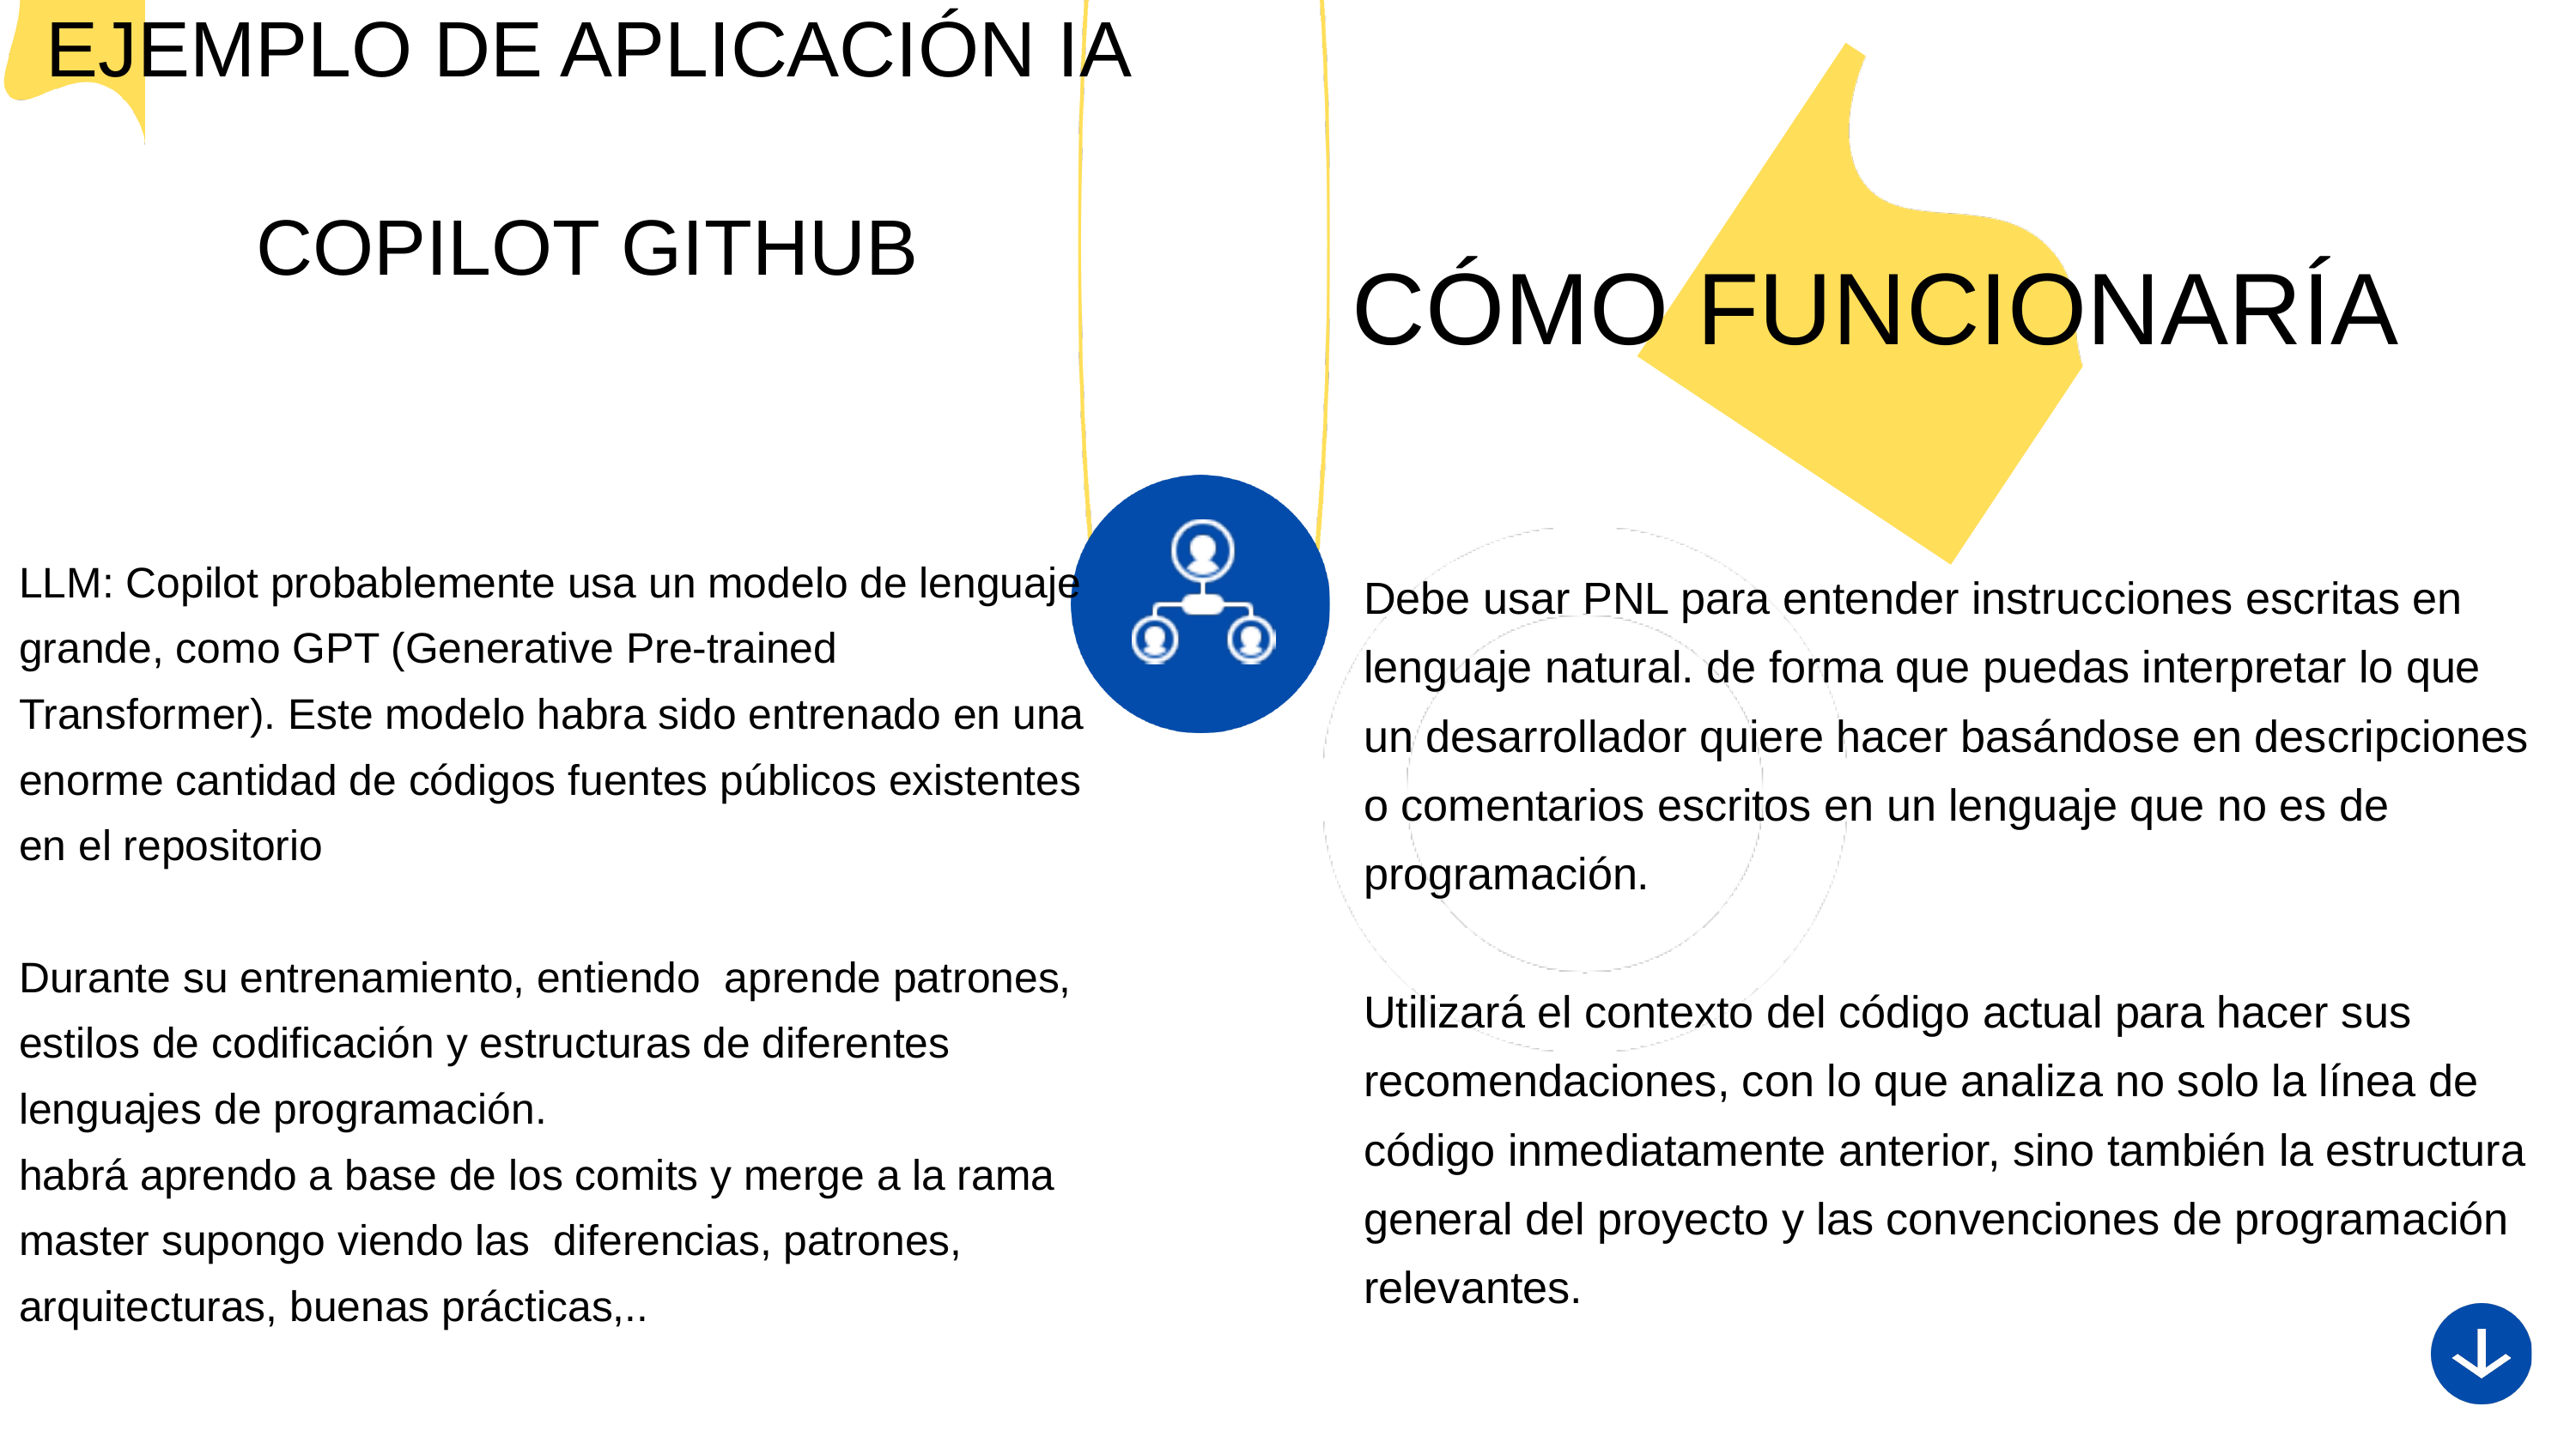

EJEMPLO DE APLICACIÓN IA

COPILOT GITHUB

CÓMO FUNCIONARÍA

LLM: Copilot probablemente usa un modelo de lenguaje grande, como GPT (Generative Pre-trained Transformer). Este modelo habra sido entrenado en una enorme cantidad de códigos fuentes públicos existentes en el repositorio

Durante su entrenamiento, entiendo  aprende patrones, estilos de codificación y estructuras de diferentes lenguajes de programación.
habrá aprendo a base de los comits y merge a la rama master supongo viendo las  diferencias, patrones, arquitecturas, buenas prácticas,..

Debe usar PNL para entender instrucciones escritas en lenguaje natural. de forma que puedas interpretar lo que un desarrollador quiere hacer basándose en descripciones o comentarios escritos en un lenguaje que no es de programación.

Utilizará el contexto del código actual para hacer sus recomendaciones, con lo que analiza no solo la línea de código inmediatamente anterior, sino también la estructura general del proyecto y las convenciones de programación relevantes.